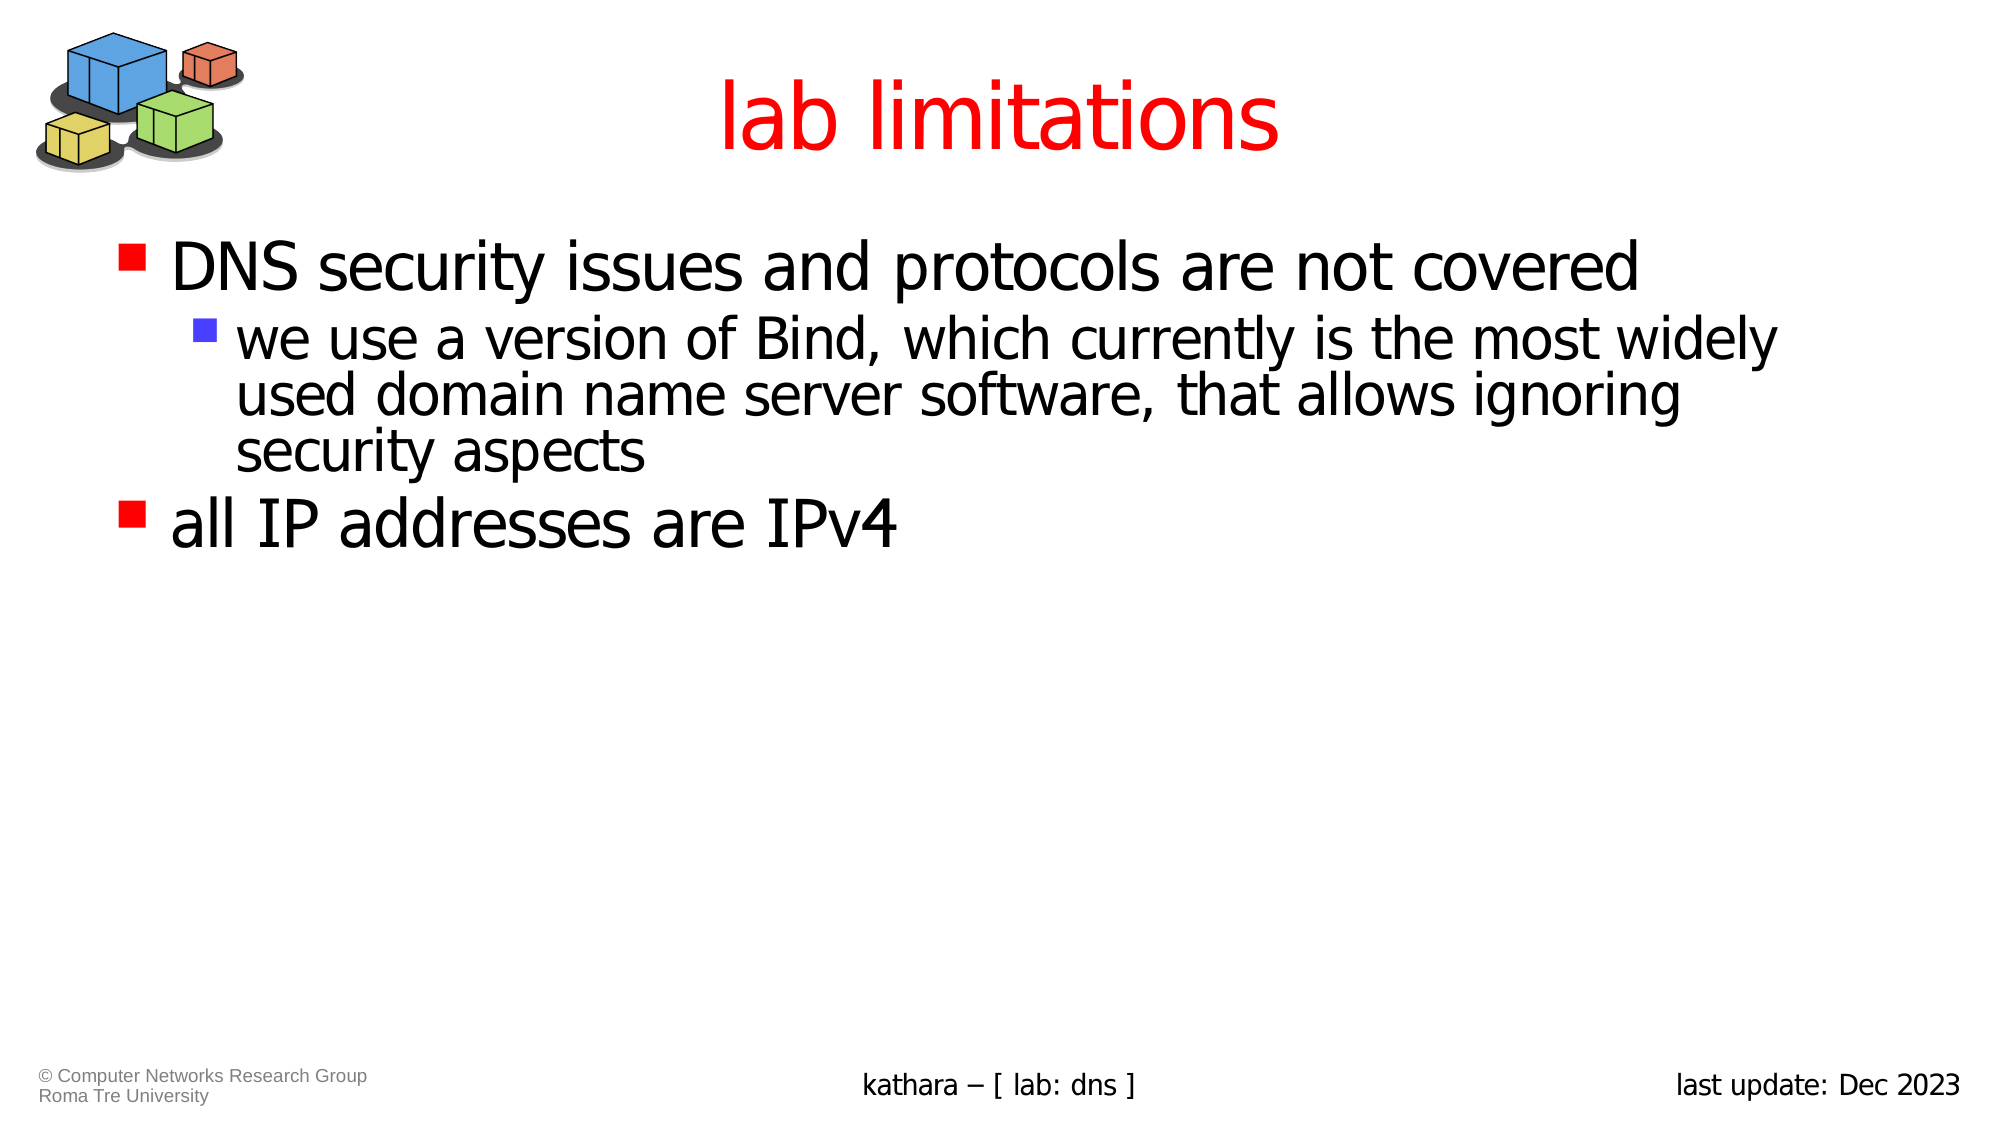

# lab limitations
DNS security issues and protocols are not covered
we use a version of Bind, which currently is the most widely used domain name server software, that allows ignoring security aspects
all IP addresses are IPv4
kathara – [ lab: dns ]
last update: Dec 2023